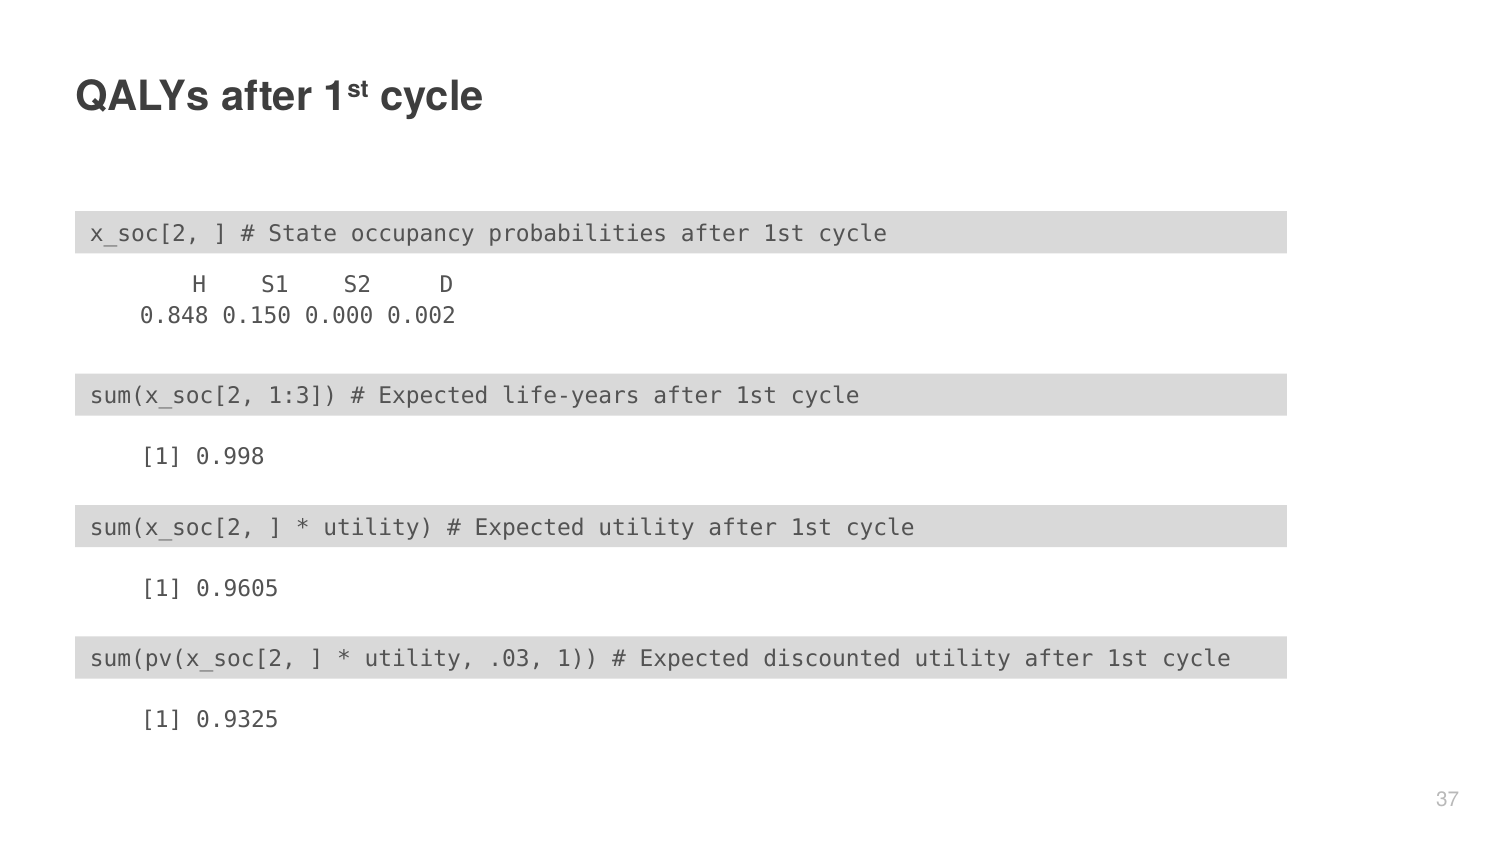

# QALYs after 1st cycle
x_soc[2, ] # State occupancy probabilities after 1st cycle
     H    S1    S2     D
0.848 0.150 0.000 0.002
sum(x_soc[2, 1:3]) # Expected life-years after 1st cycle
[1] 0.998
sum(x_soc[2, ] * utility) # Expected utility after 1st cycle
[1] 0.9605
sum(pv(x_soc[2, ] * utility, .03, 1)) # Expected discounted utility after 1st cycle
[1] 0.9325
37